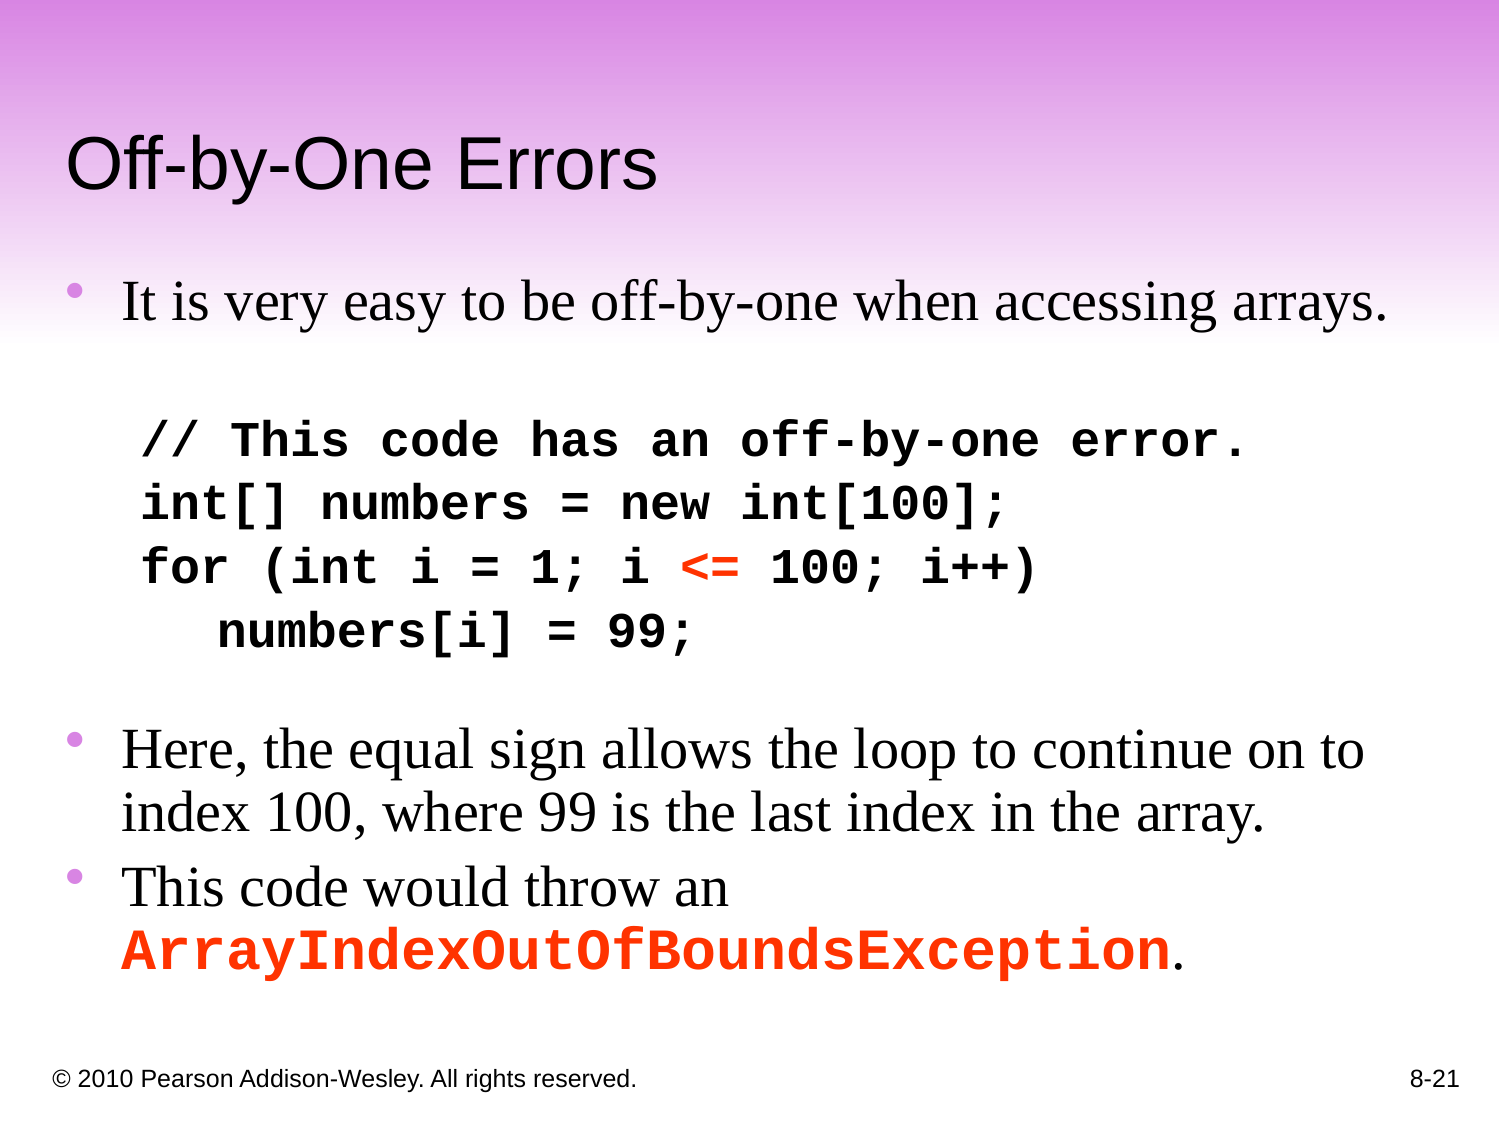

Off-by-One Errors
It is very easy to be off-by-one when accessing arrays.
// This code has an off-by-one error.
int[] numbers = new int[100];
for (int i = 1; i <= 100; i++)
	 numbers[i] = 99;

Here, the equal sign allows the loop to continue on to index 100, where 99 is the last index in the array.
This code would throw an ArrayIndexOutOfBoundsException.
8-21